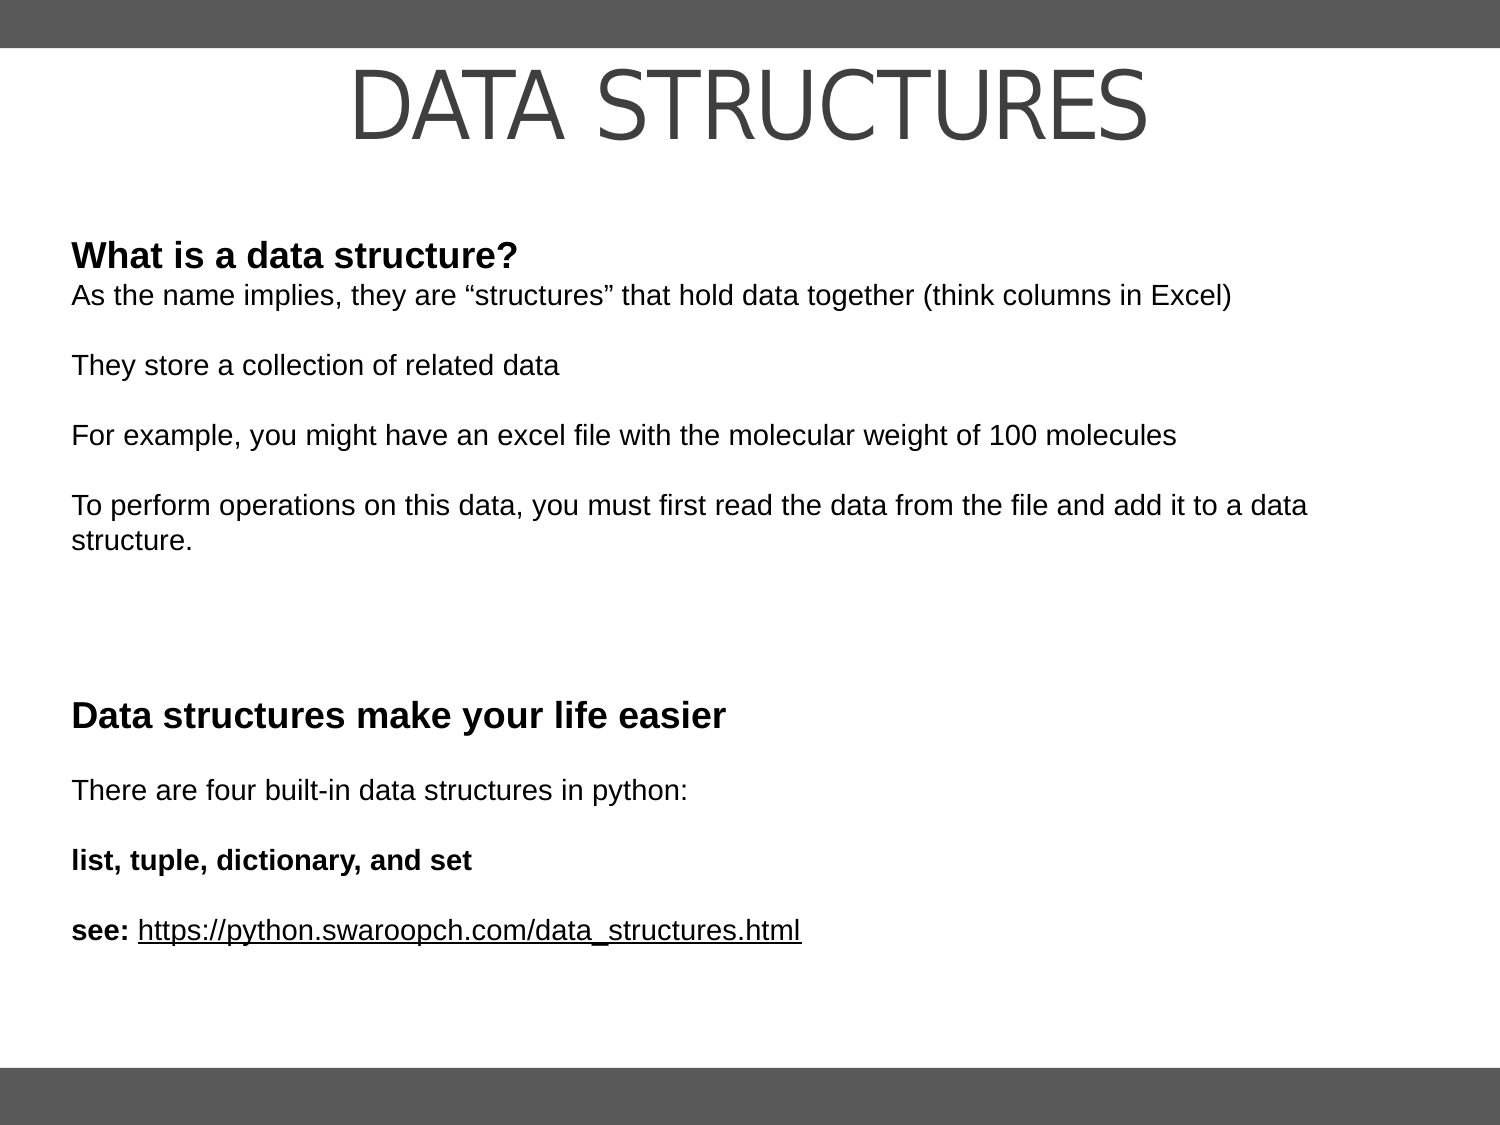

DATA STRUCTURES

What is a data structure?
As the name implies, they are “structures” that hold data together (think columns in Excel)

They store a collection of related data

For example, you might have an excel file with the molecular weight of 100 molecules

To perform operations on this data, you must first read the data from the file and add it to a data structure.

Data structures make your life easier

There are four built-in data structures in python:

list, tuple, dictionary, and set

see: https://python.swaroopch.com/data_structures.html